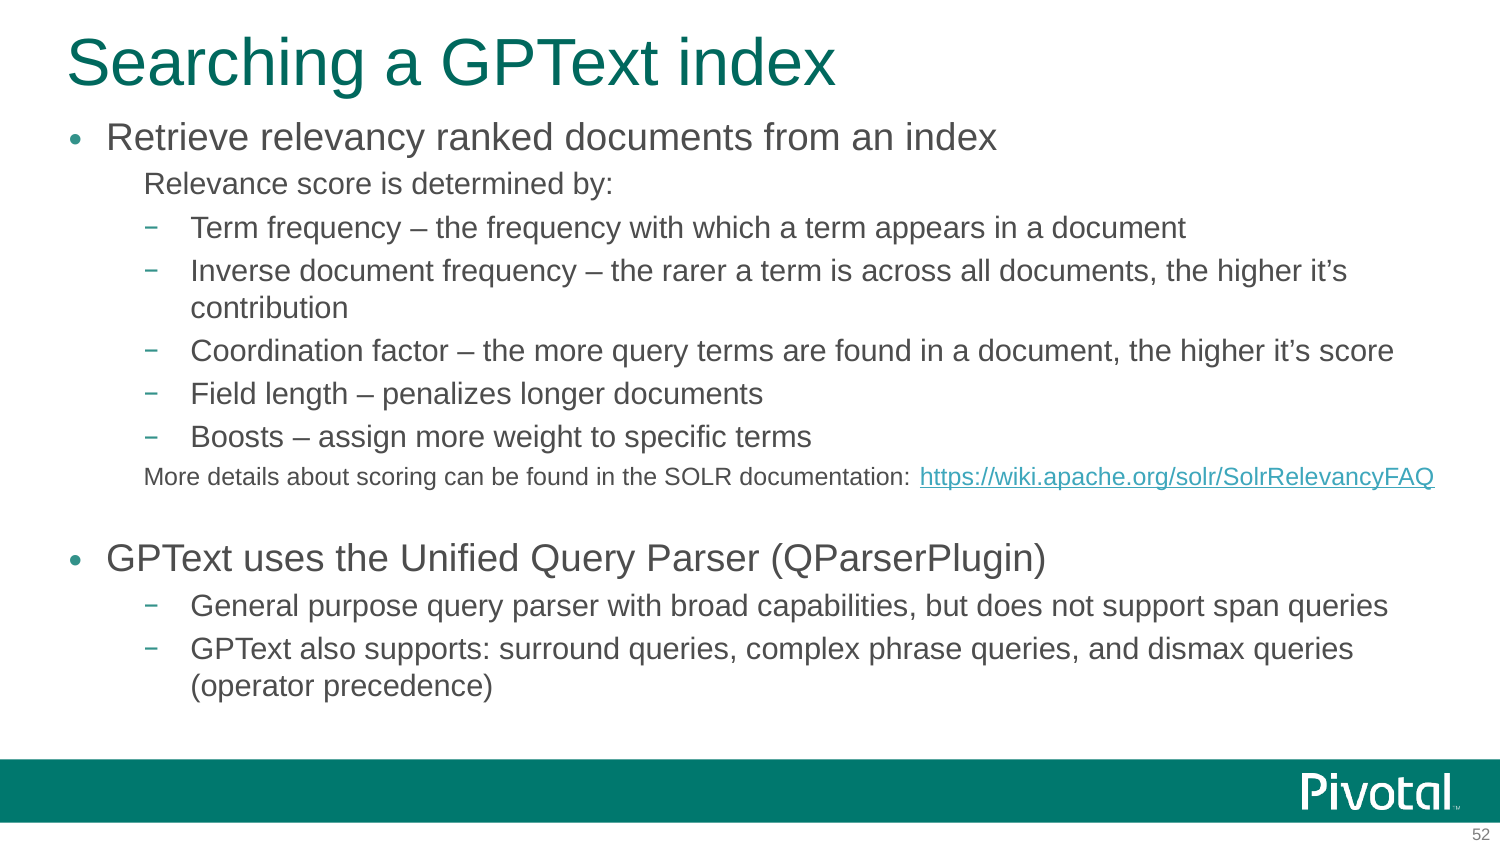

# Searching a GPText index
Retrieve relevancy ranked documents from an index
Relevance score is determined by:
Term frequency – the frequency with which a term appears in a document
Inverse document frequency – the rarer a term is across all documents, the higher it’s contribution
Coordination factor – the more query terms are found in a document, the higher it’s score
Field length – penalizes longer documents
Boosts – assign more weight to specific terms
More details about scoring can be found in the SOLR documentation: https://wiki.apache.org/solr/SolrRelevancyFAQ

GPText uses the Unified Query Parser (QParserPlugin)
General purpose query parser with broad capabilities, but does not support span queries
GPText also supports: surround queries, complex phrase queries, and dismax queries (operator precedence)